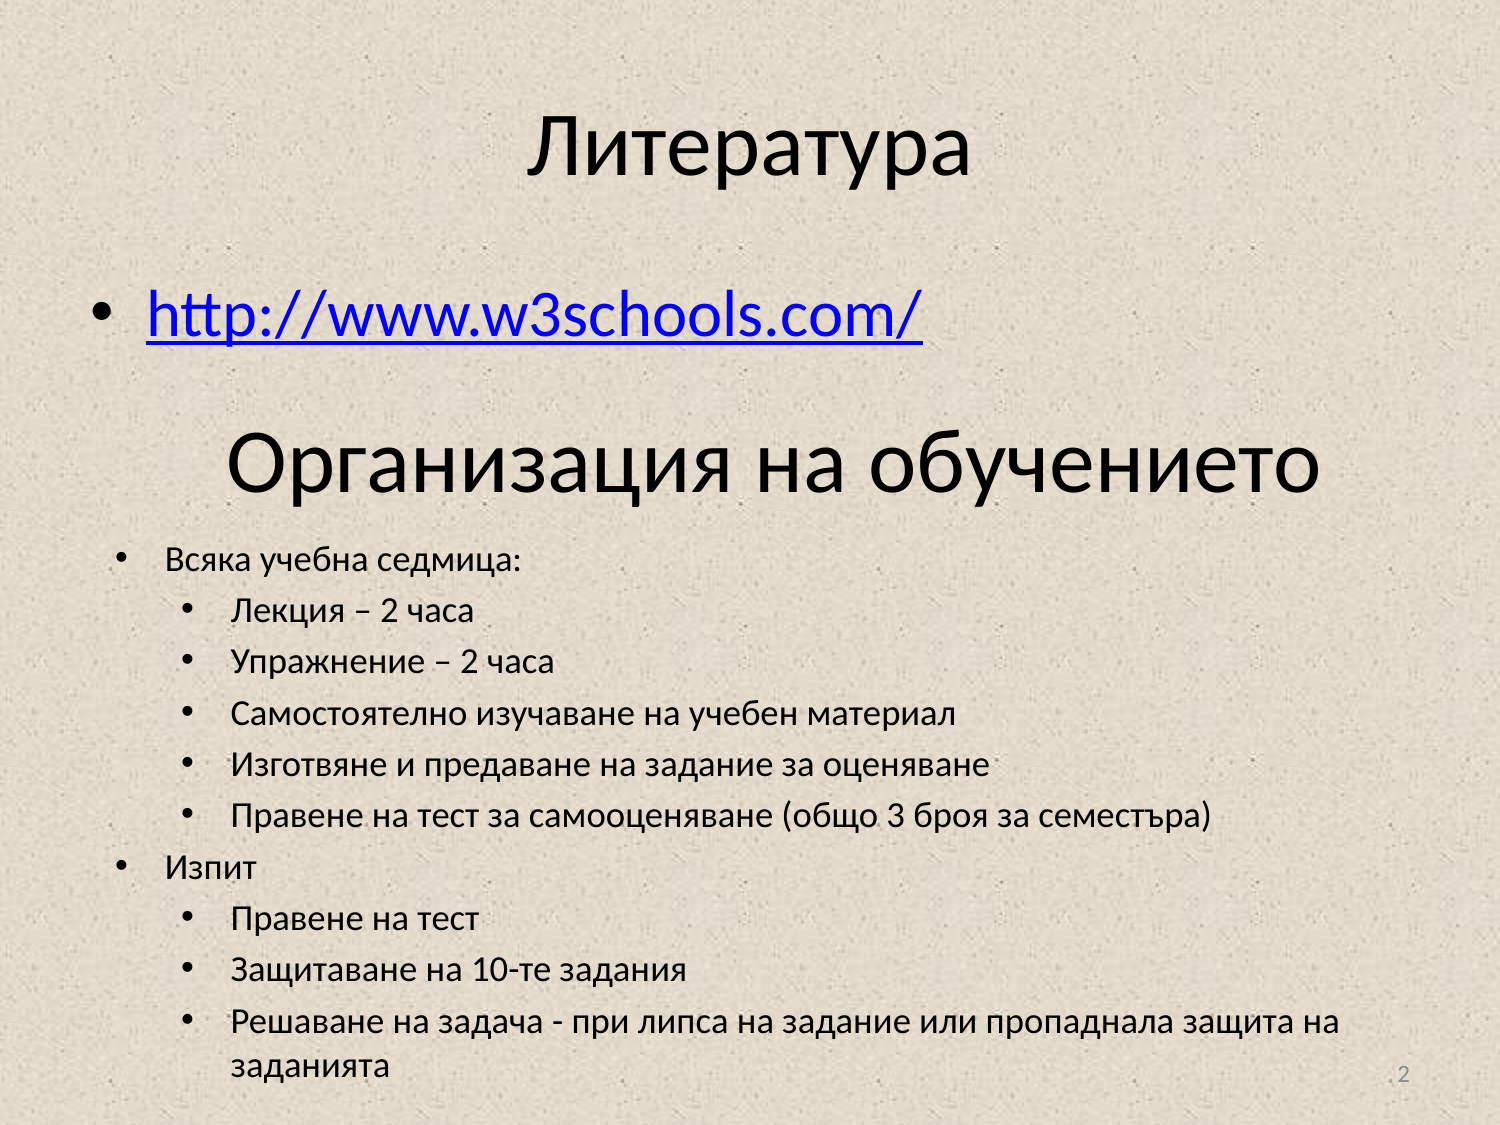

# Литература
http://www.w3schools.com/

Организация на обучението
Всяка учебна седмица:
Лекция – 2 часа
Упражнение – 2 часа
Самостоятелно изучаване на учебен материал
Изготвяне и предаване на задание за оценяване
Правене на тест за самооценяване (общо 3 броя за семестъра)
Изпит
Правене на тест
Защитаване на 10-те задания
Решаване на задача - при липса на задание или пропаднала защита на заданията

2